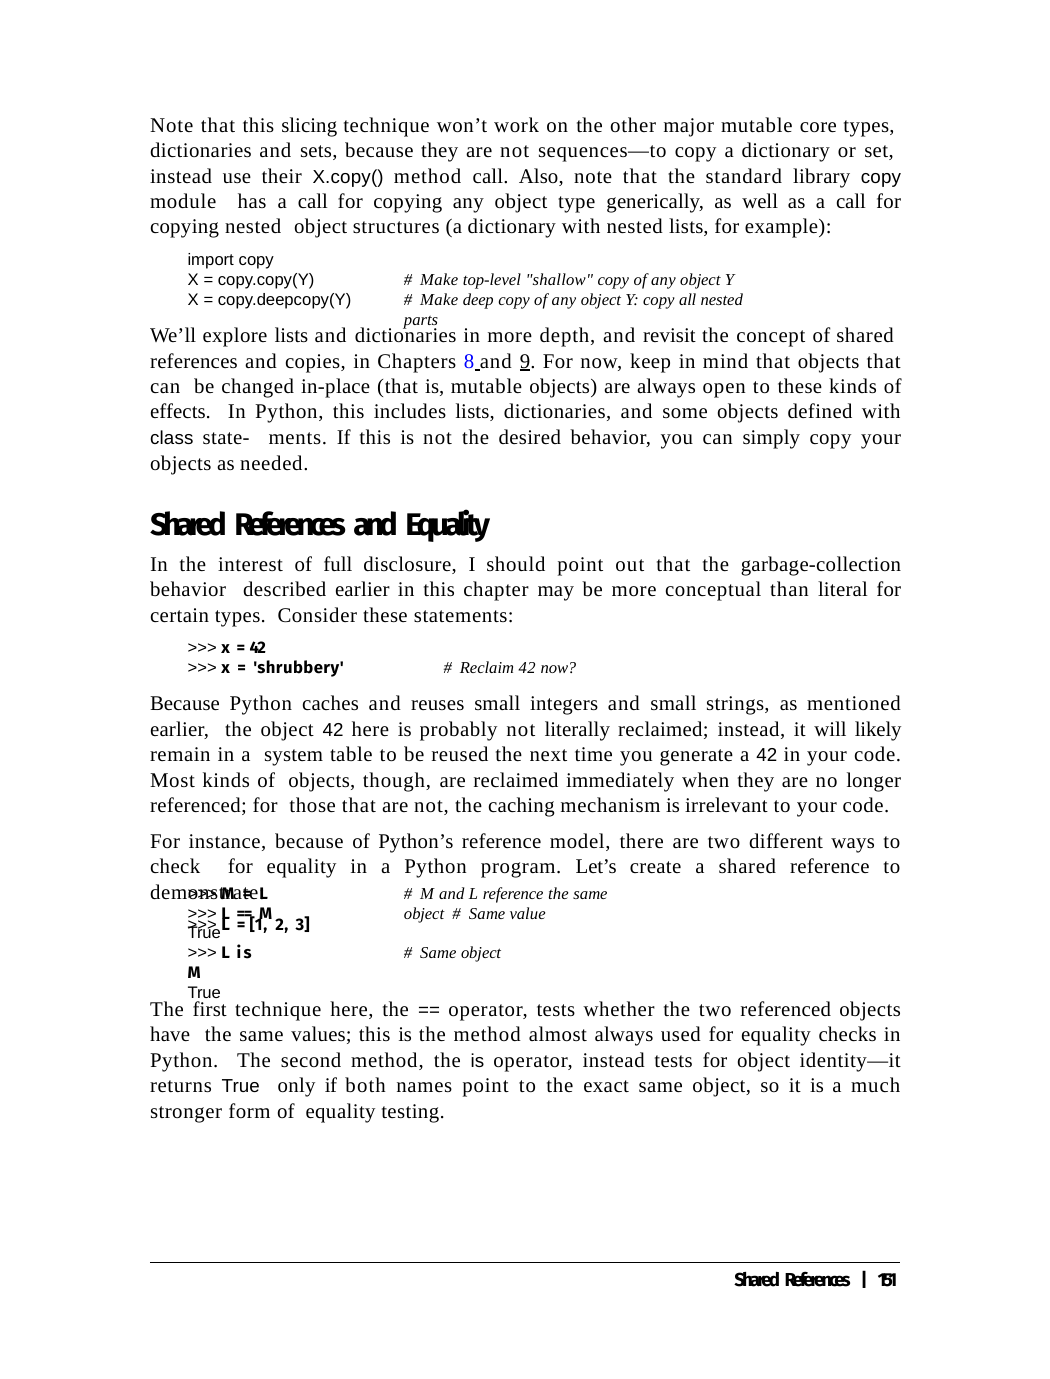

Note that this slicing technique won’t work on the other major mutable core types,  dictionaries and sets, because they are not sequences—to copy a dictionary or set,  instead use their X.copy() method call. Also, note that the standard library copy module  has a call for copying any object type generically, as well as a call for copying nested  object structures (a dictionary with nested lists, for example):
import copy
X = copy.copy(Y)
X = copy.deepcopy(Y)
# Make top-level "shallow" copy of any object Y
# Make deep copy of any object Y: copy all nested parts
We’ll explore lists and dictionaries in more depth, and revisit the concept of shared  references and copies, in Chapters 8 and 9. For now, keep in mind that objects that can  be changed in-place (that is, mutable objects) are always open to these kinds of effects.  In Python, this includes lists, dictionaries, and some objects defined with class state-  ments. If this is not the desired behavior, you can simply copy your objects as needed.

Shared References and Equality
In the interest of full disclosure, I should point out that the garbage-collection behavior  described earlier in this chapter may be more conceptual than literal for certain types.  Consider these statements:
>>> x = 42
>>> x = 'shrubbery'	# Reclaim 42 now?
Because Python caches and reuses small integers and small strings, as mentioned earlier,  the object 42 here is probably not literally reclaimed; instead, it will likely remain in a  system table to be reused the next time you generate a 42 in your code. Most kinds of  objects, though, are reclaimed immediately when they are no longer referenced; for  those that are not, the caching mechanism is irrelevant to your code.
For instance, because of Python’s reference model, there are two different ways to check  for equality in a Python program. Let’s create a shared reference to demonstrate:
>>> L = [1, 2, 3]
>>> M  =  L
>>> L == M
True
>>> L is M
True
# M and L reference the same object  # Same value
# Same object
The first technique here, the == operator, tests whether the two referenced objects have  the same values; this is the method almost always used for equality checks in Python.  The second method, the is operator, instead tests for object identity—it returns True  only if both names point to the exact same object, so it is a much stronger form of  equality testing.

Shared References  |  151